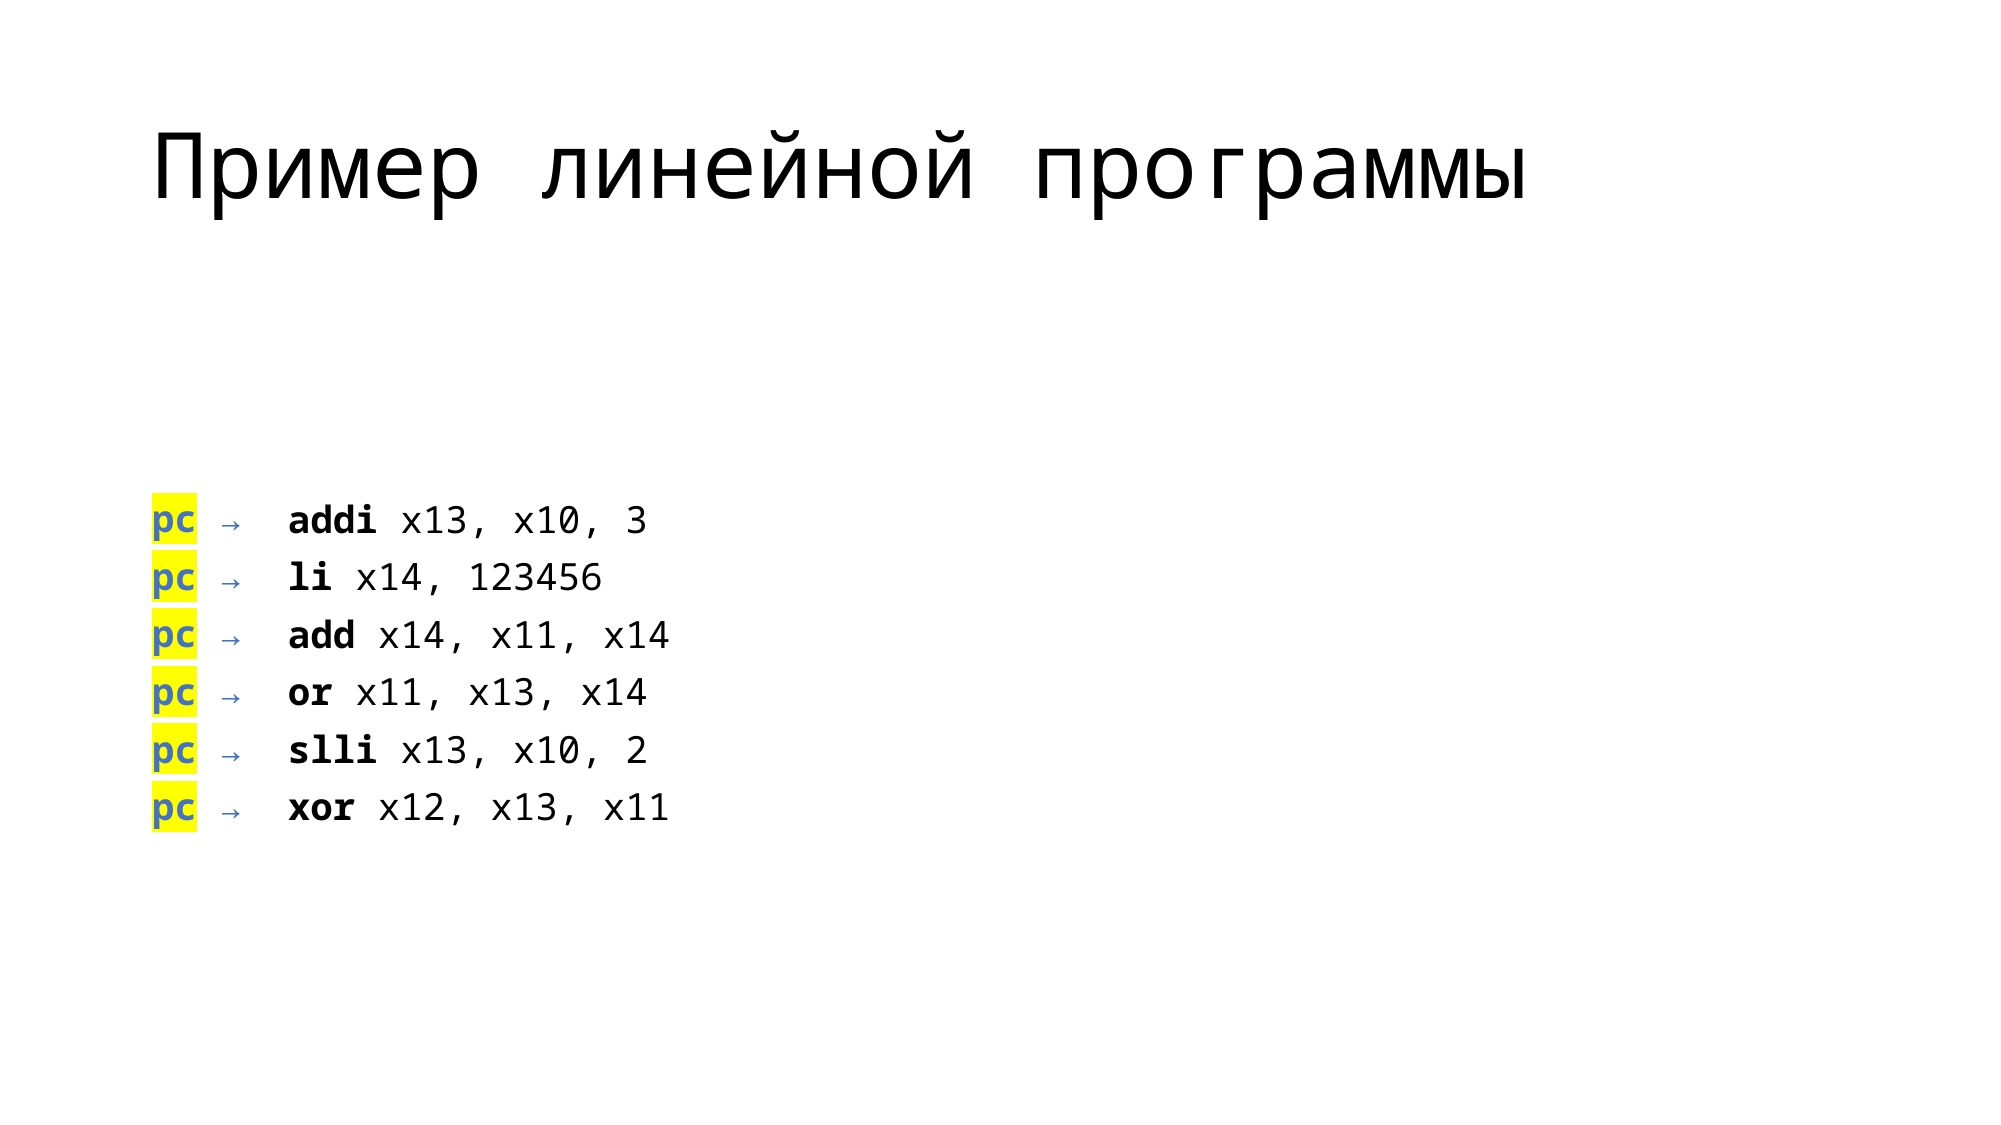

# Пример линейной программы
pc →
pc →
pc →
pc →
pc →
pc →
addi x13, x10, 3
li x14, 123456
add x14, x11, x14
or x11, x13, x14
slli x13, x10, 2
xor x12, x13, x11